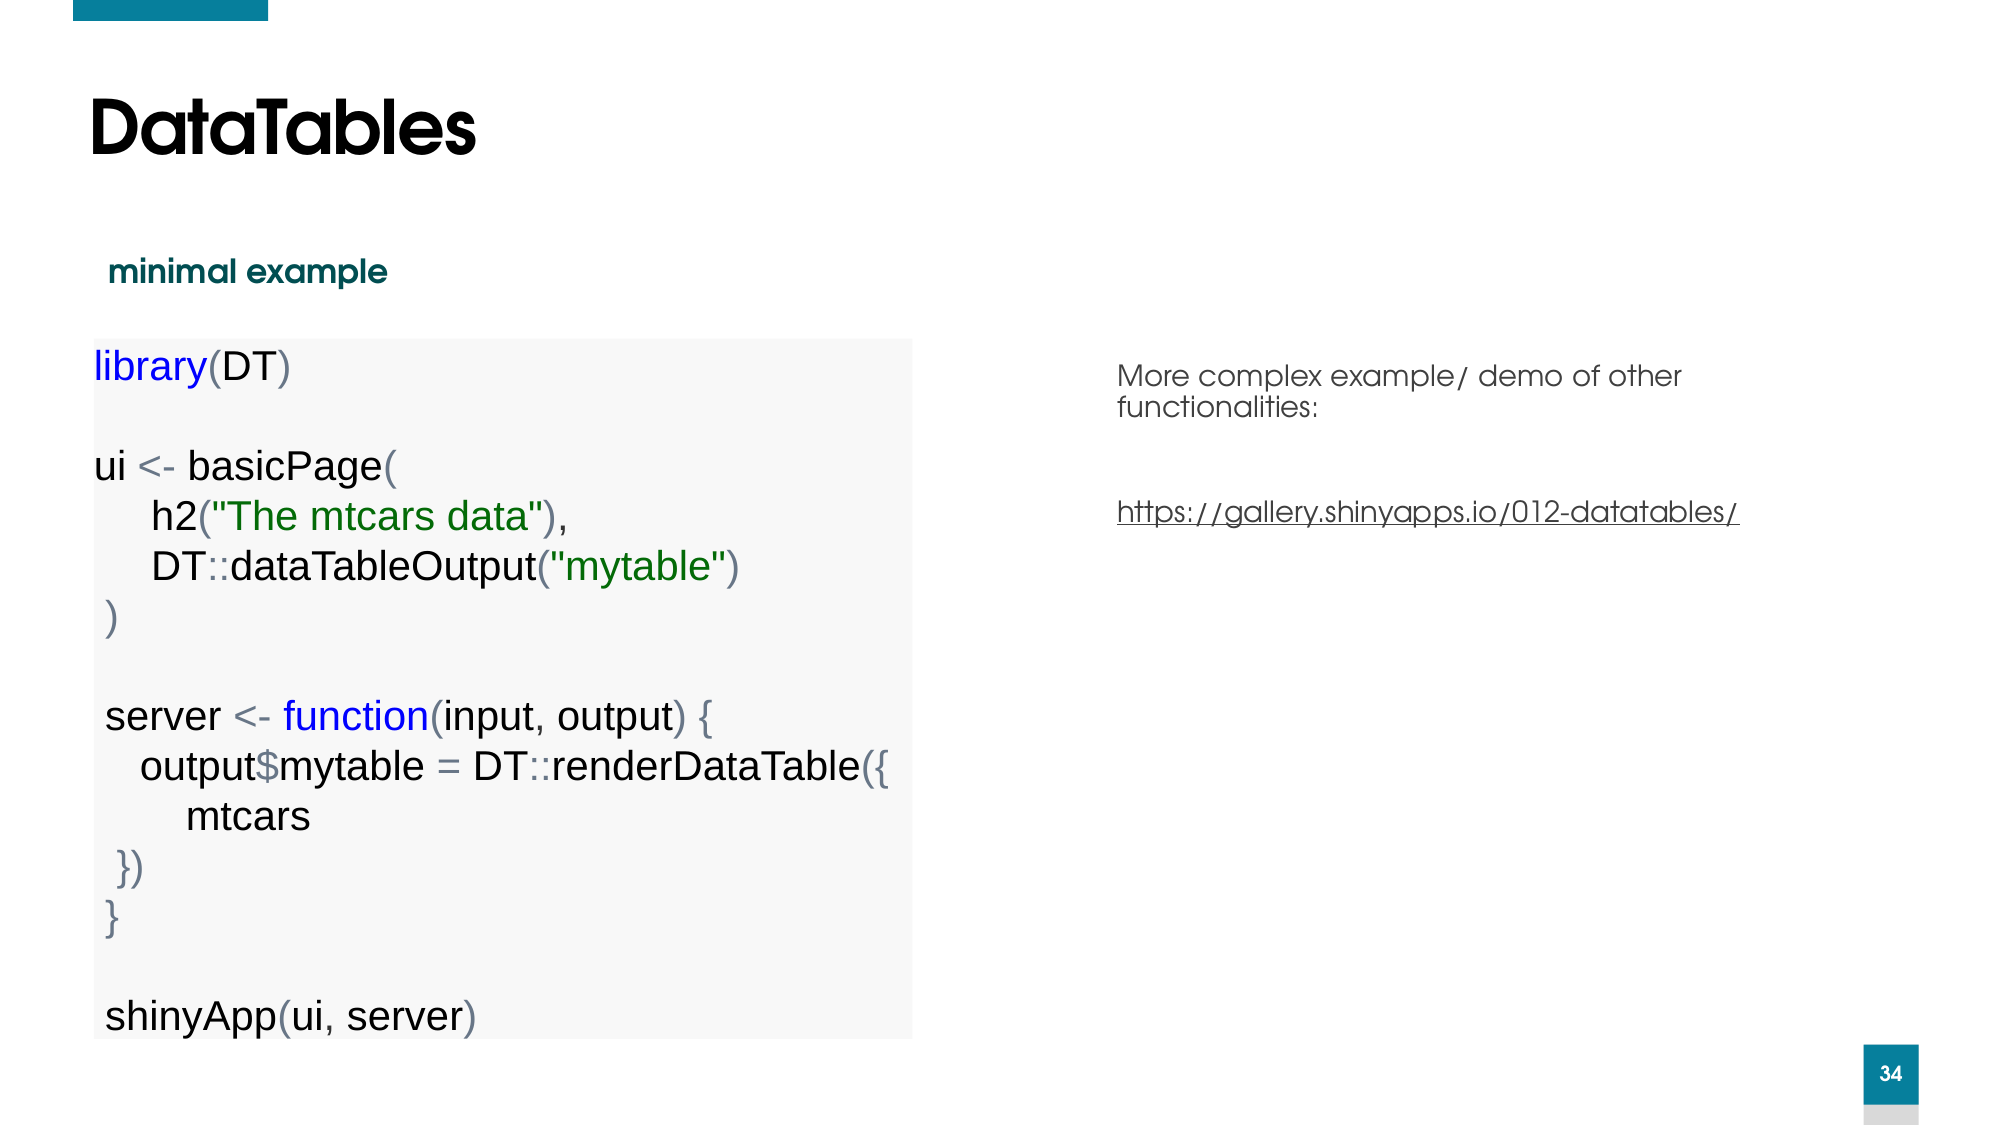

# DataTables
minimal example
library(DT)

ui <- basicPage(
     h2("The mtcars data"),
     DT::dataTableOutput("mytable")
 )

 server <- function(input, output) {
    output$mytable = DT::renderDataTable({
        mtcars
  })
 }

 shinyApp(ui, server)

More complex example/ demo of other functionalities:

https://gallery.shinyapps.io/012-datatables/